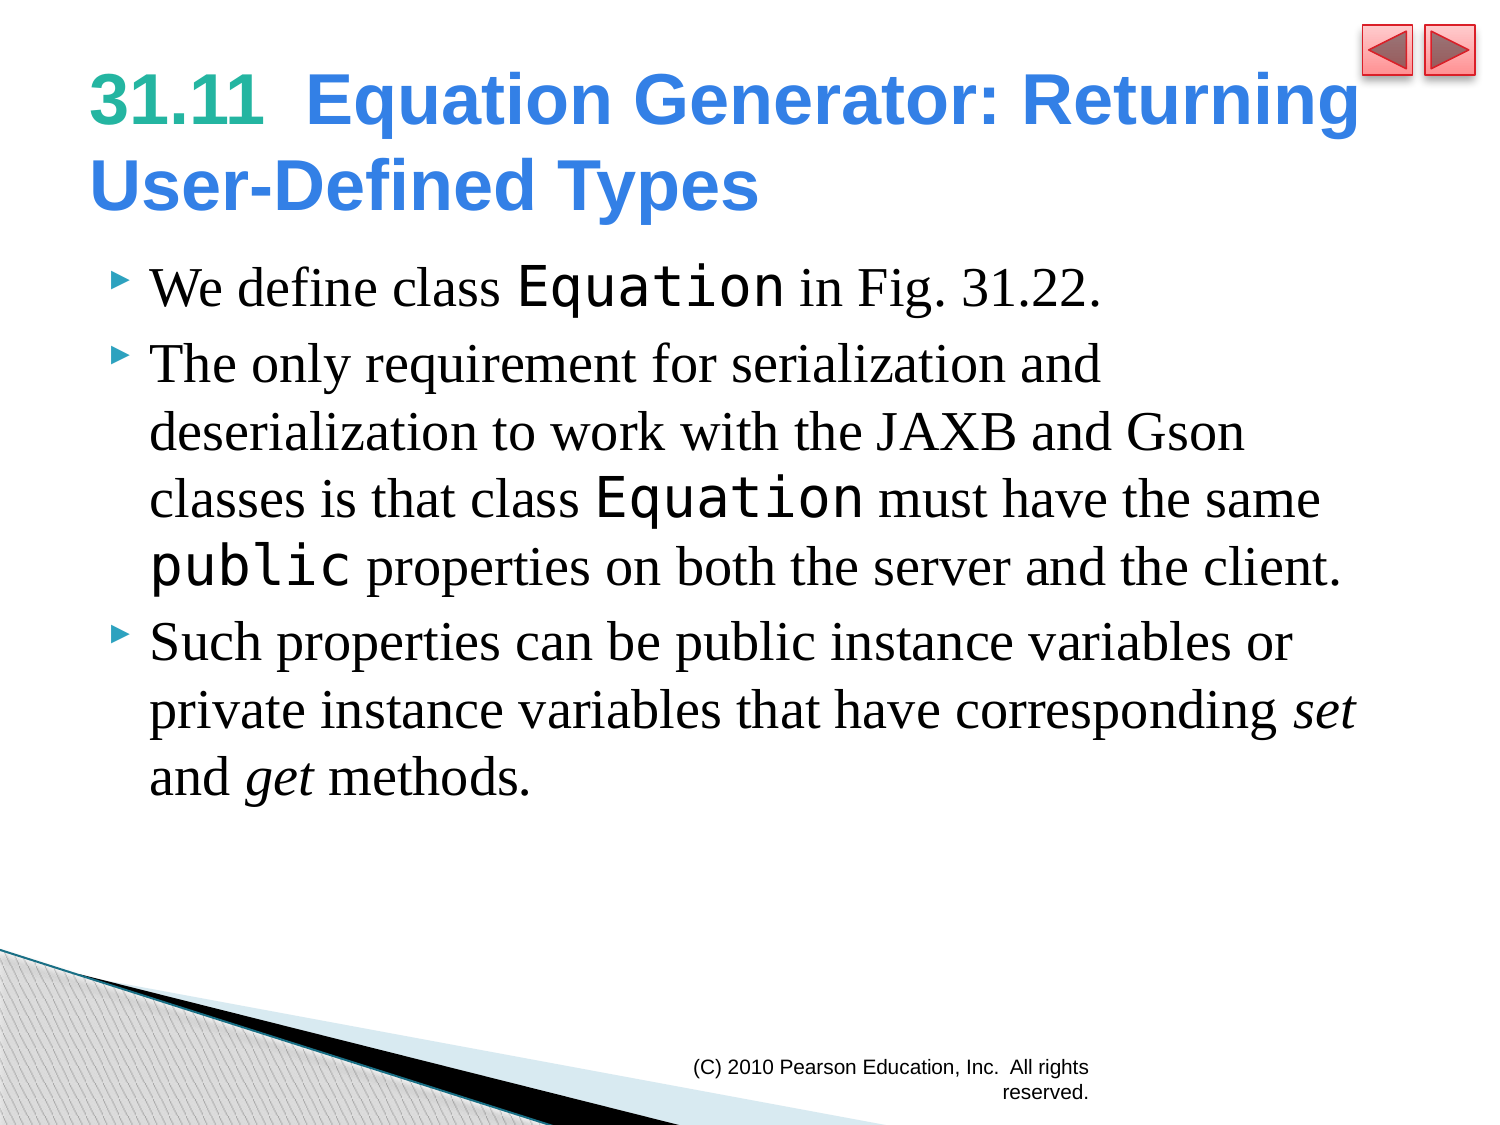

# 31.11  Equation Generator: Returning User-Defined Types
We define class Equation in Fig. 31.22.
The only requirement for serialization and deserialization to work with the JAXB and Gson classes is that class Equation must have the same public properties on both the server and the client.
Such properties can be public instance variables or private instance variables that have corresponding set and get methods.
(C) 2010 Pearson Education, Inc.  All rights reserved.